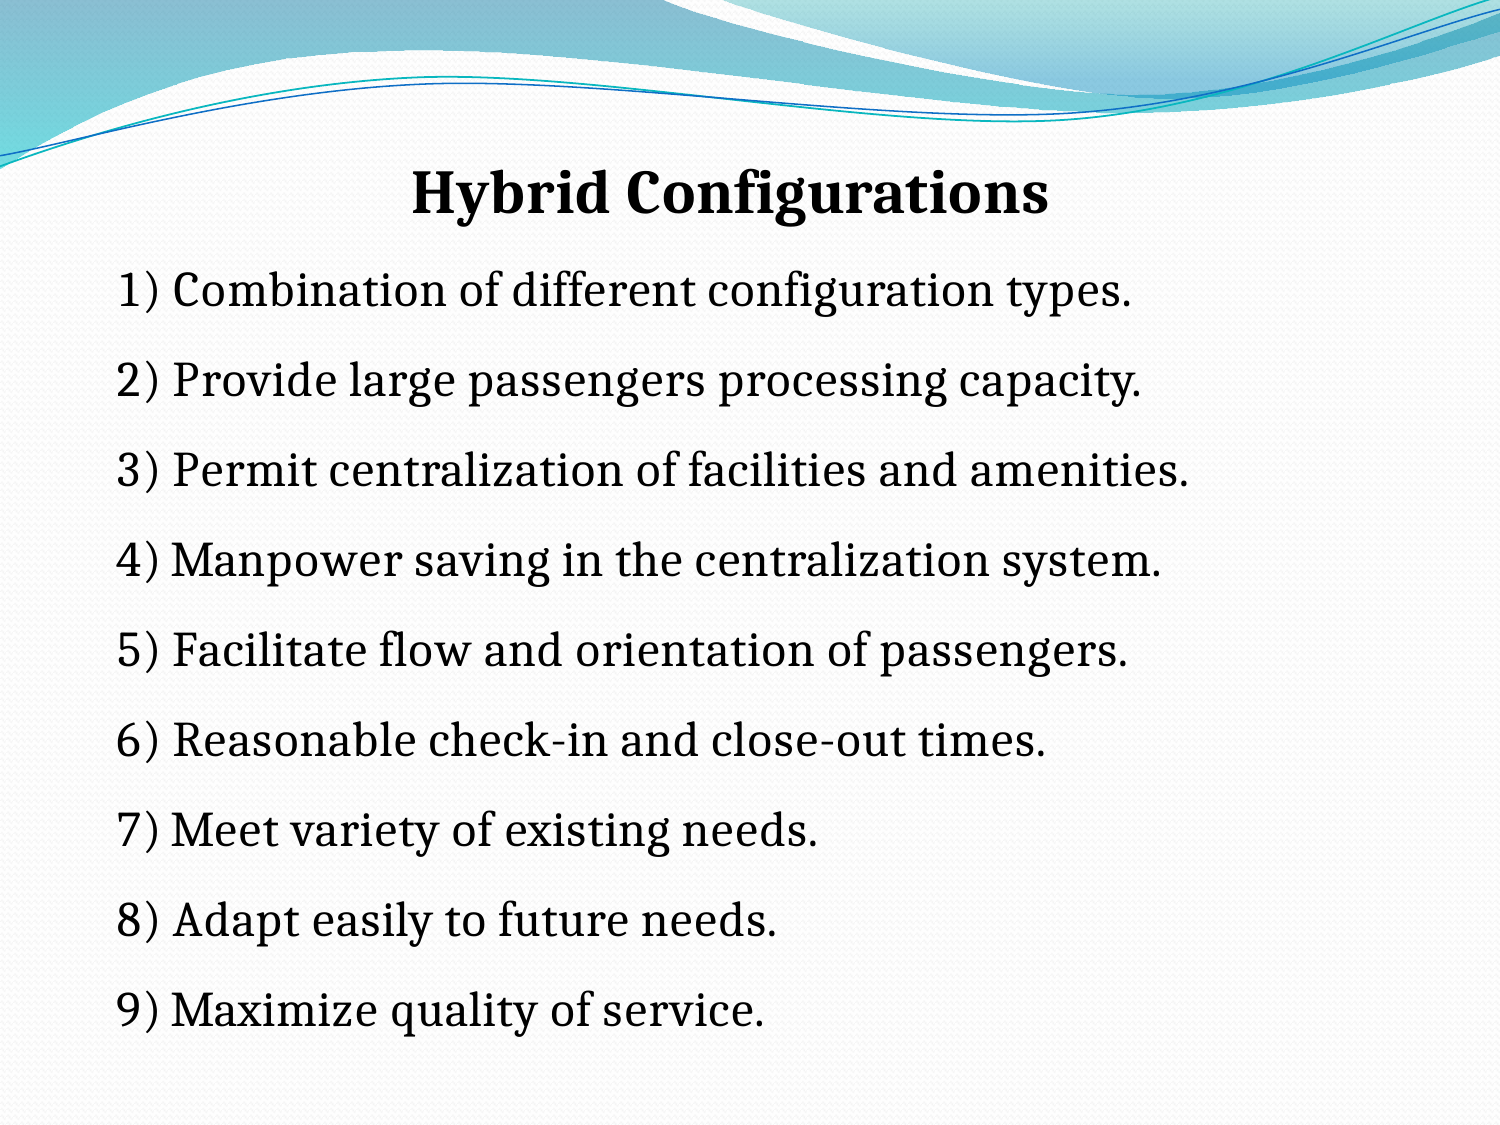

Hybrid Configurations
1) Combination of different configuration types.
2) Provide large passengers processing capacity.
3) Permit centralization of facilities and amenities.
4) Manpower saving in the centralization system.
5) Facilitate flow and orientation of passengers.
6) Reasonable check-in and close-out times.
7) Meet variety of existing needs.
8) Adapt easily to future needs.
9) Maximize quality of service.